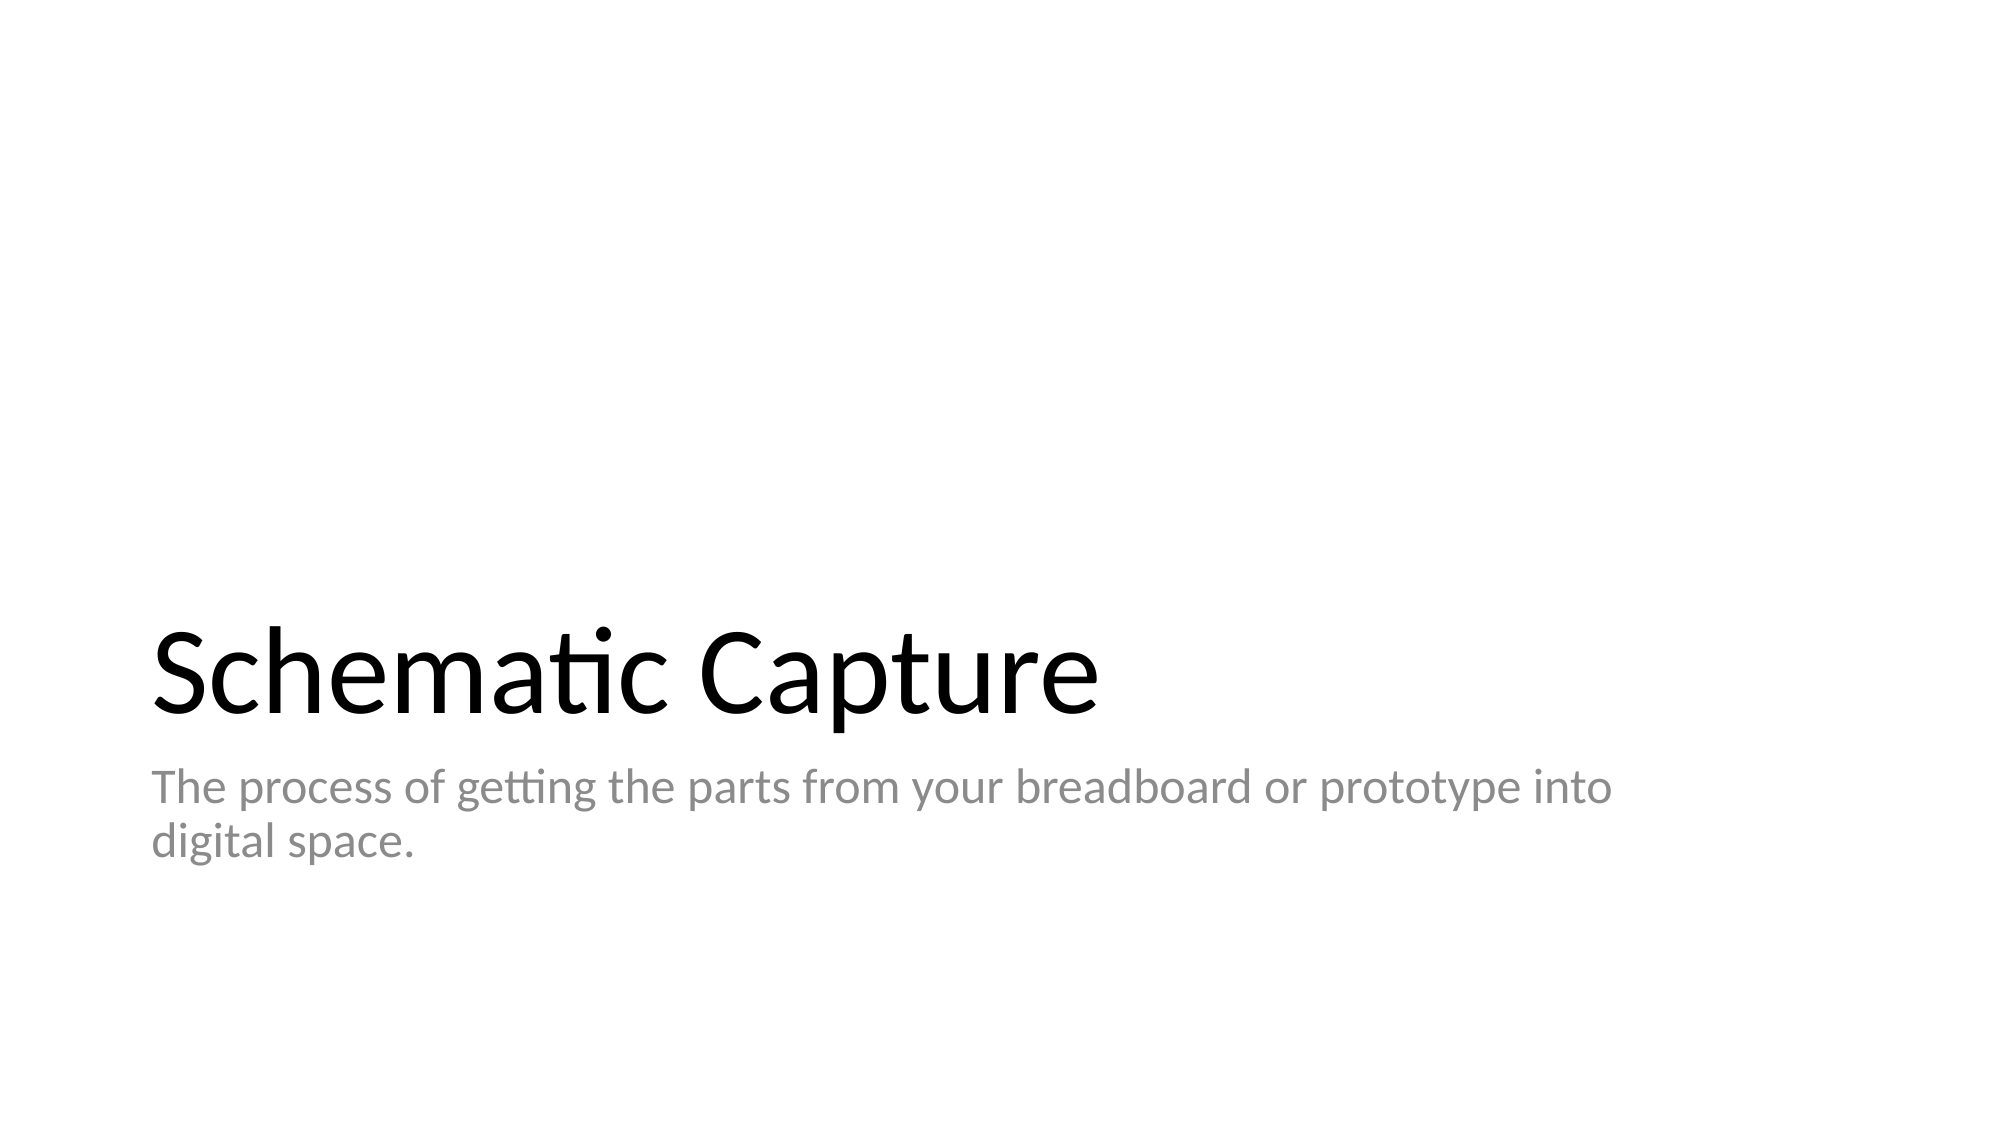

# Schematic Capture
The process of getting the parts from your breadboard or prototype into digital space.